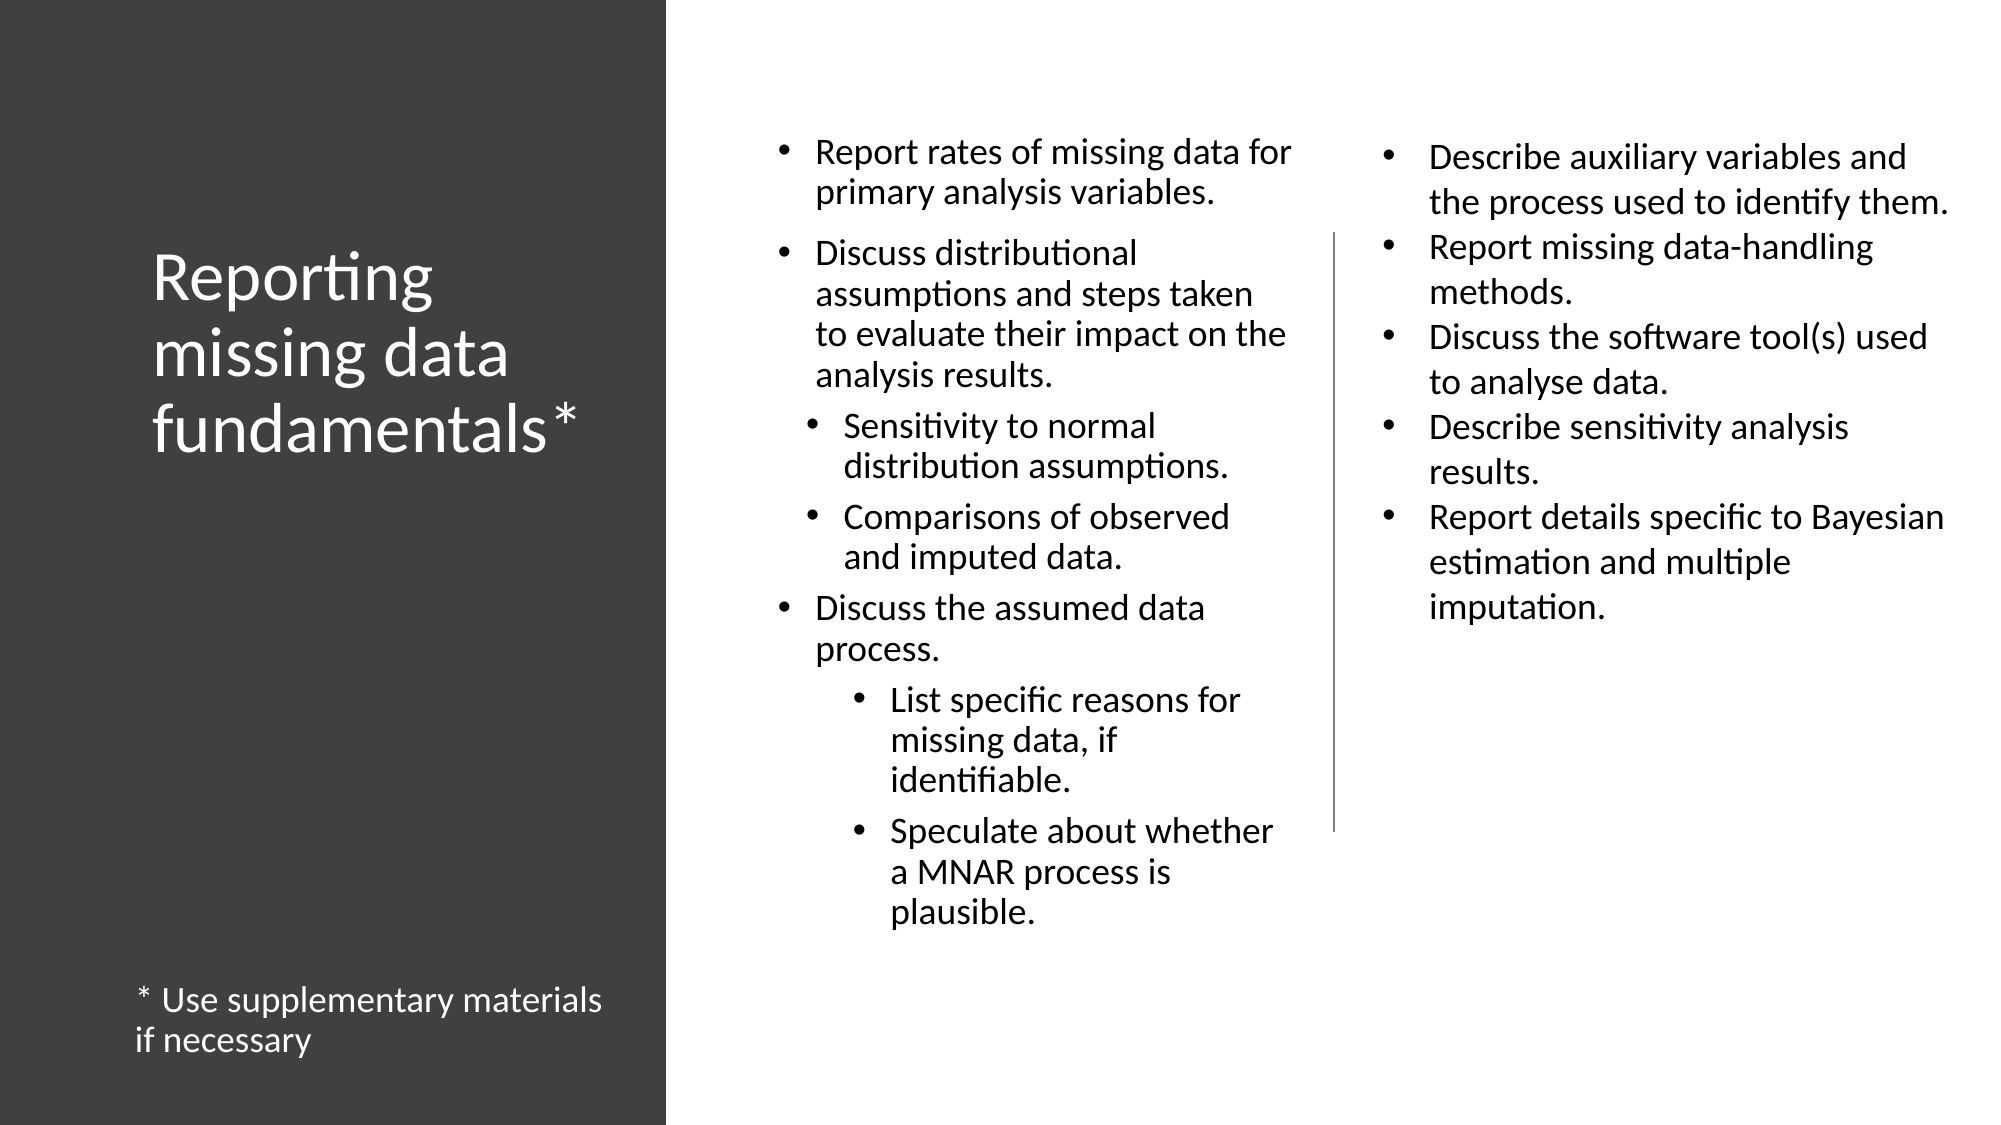

Report rates of missing data for primary analysis variables.
Discuss distributional assumptions and steps taken to evaluate their impact on the analysis results.
Sensitivity to normal distribution assumptions.
Comparisons of observed and imputed data.
Discuss the assumed data process.
List specific reasons for missing data, if identifiable.
Speculate about whether a MNAR process is plausible.
Describe auxiliary variables and the process used to identify them.
Report missing data-handling methods.
Discuss the software tool(s) used to analyse data.
Describe sensitivity analysis results.
Report details specific to Bayesian estimation and multiple imputation.
# Reporting missing data fundamentals*
* Use supplementary materials if necessary